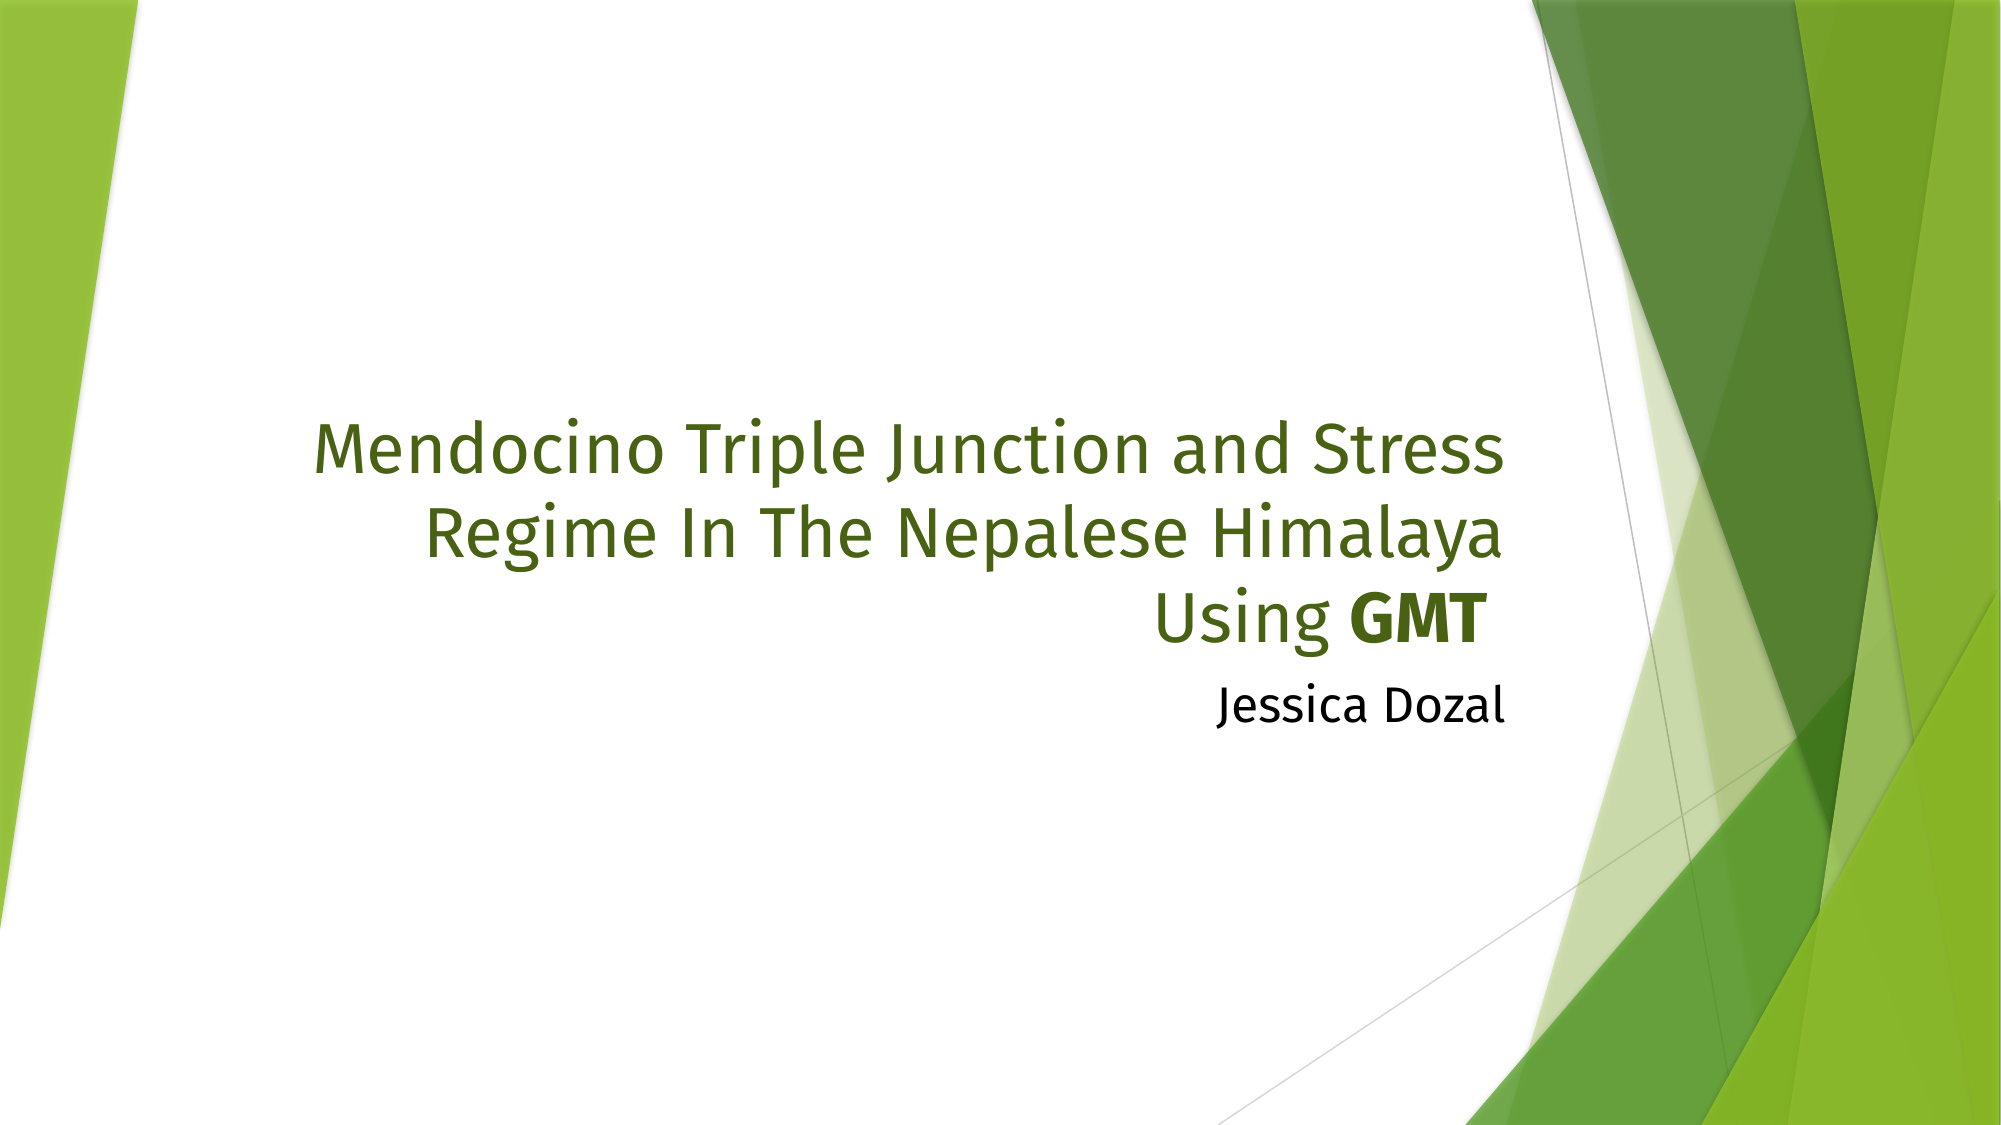

# Mendocino Triple Junction and Stress Regime In The Nepalese Himalaya Using GMT
Jessica Dozal